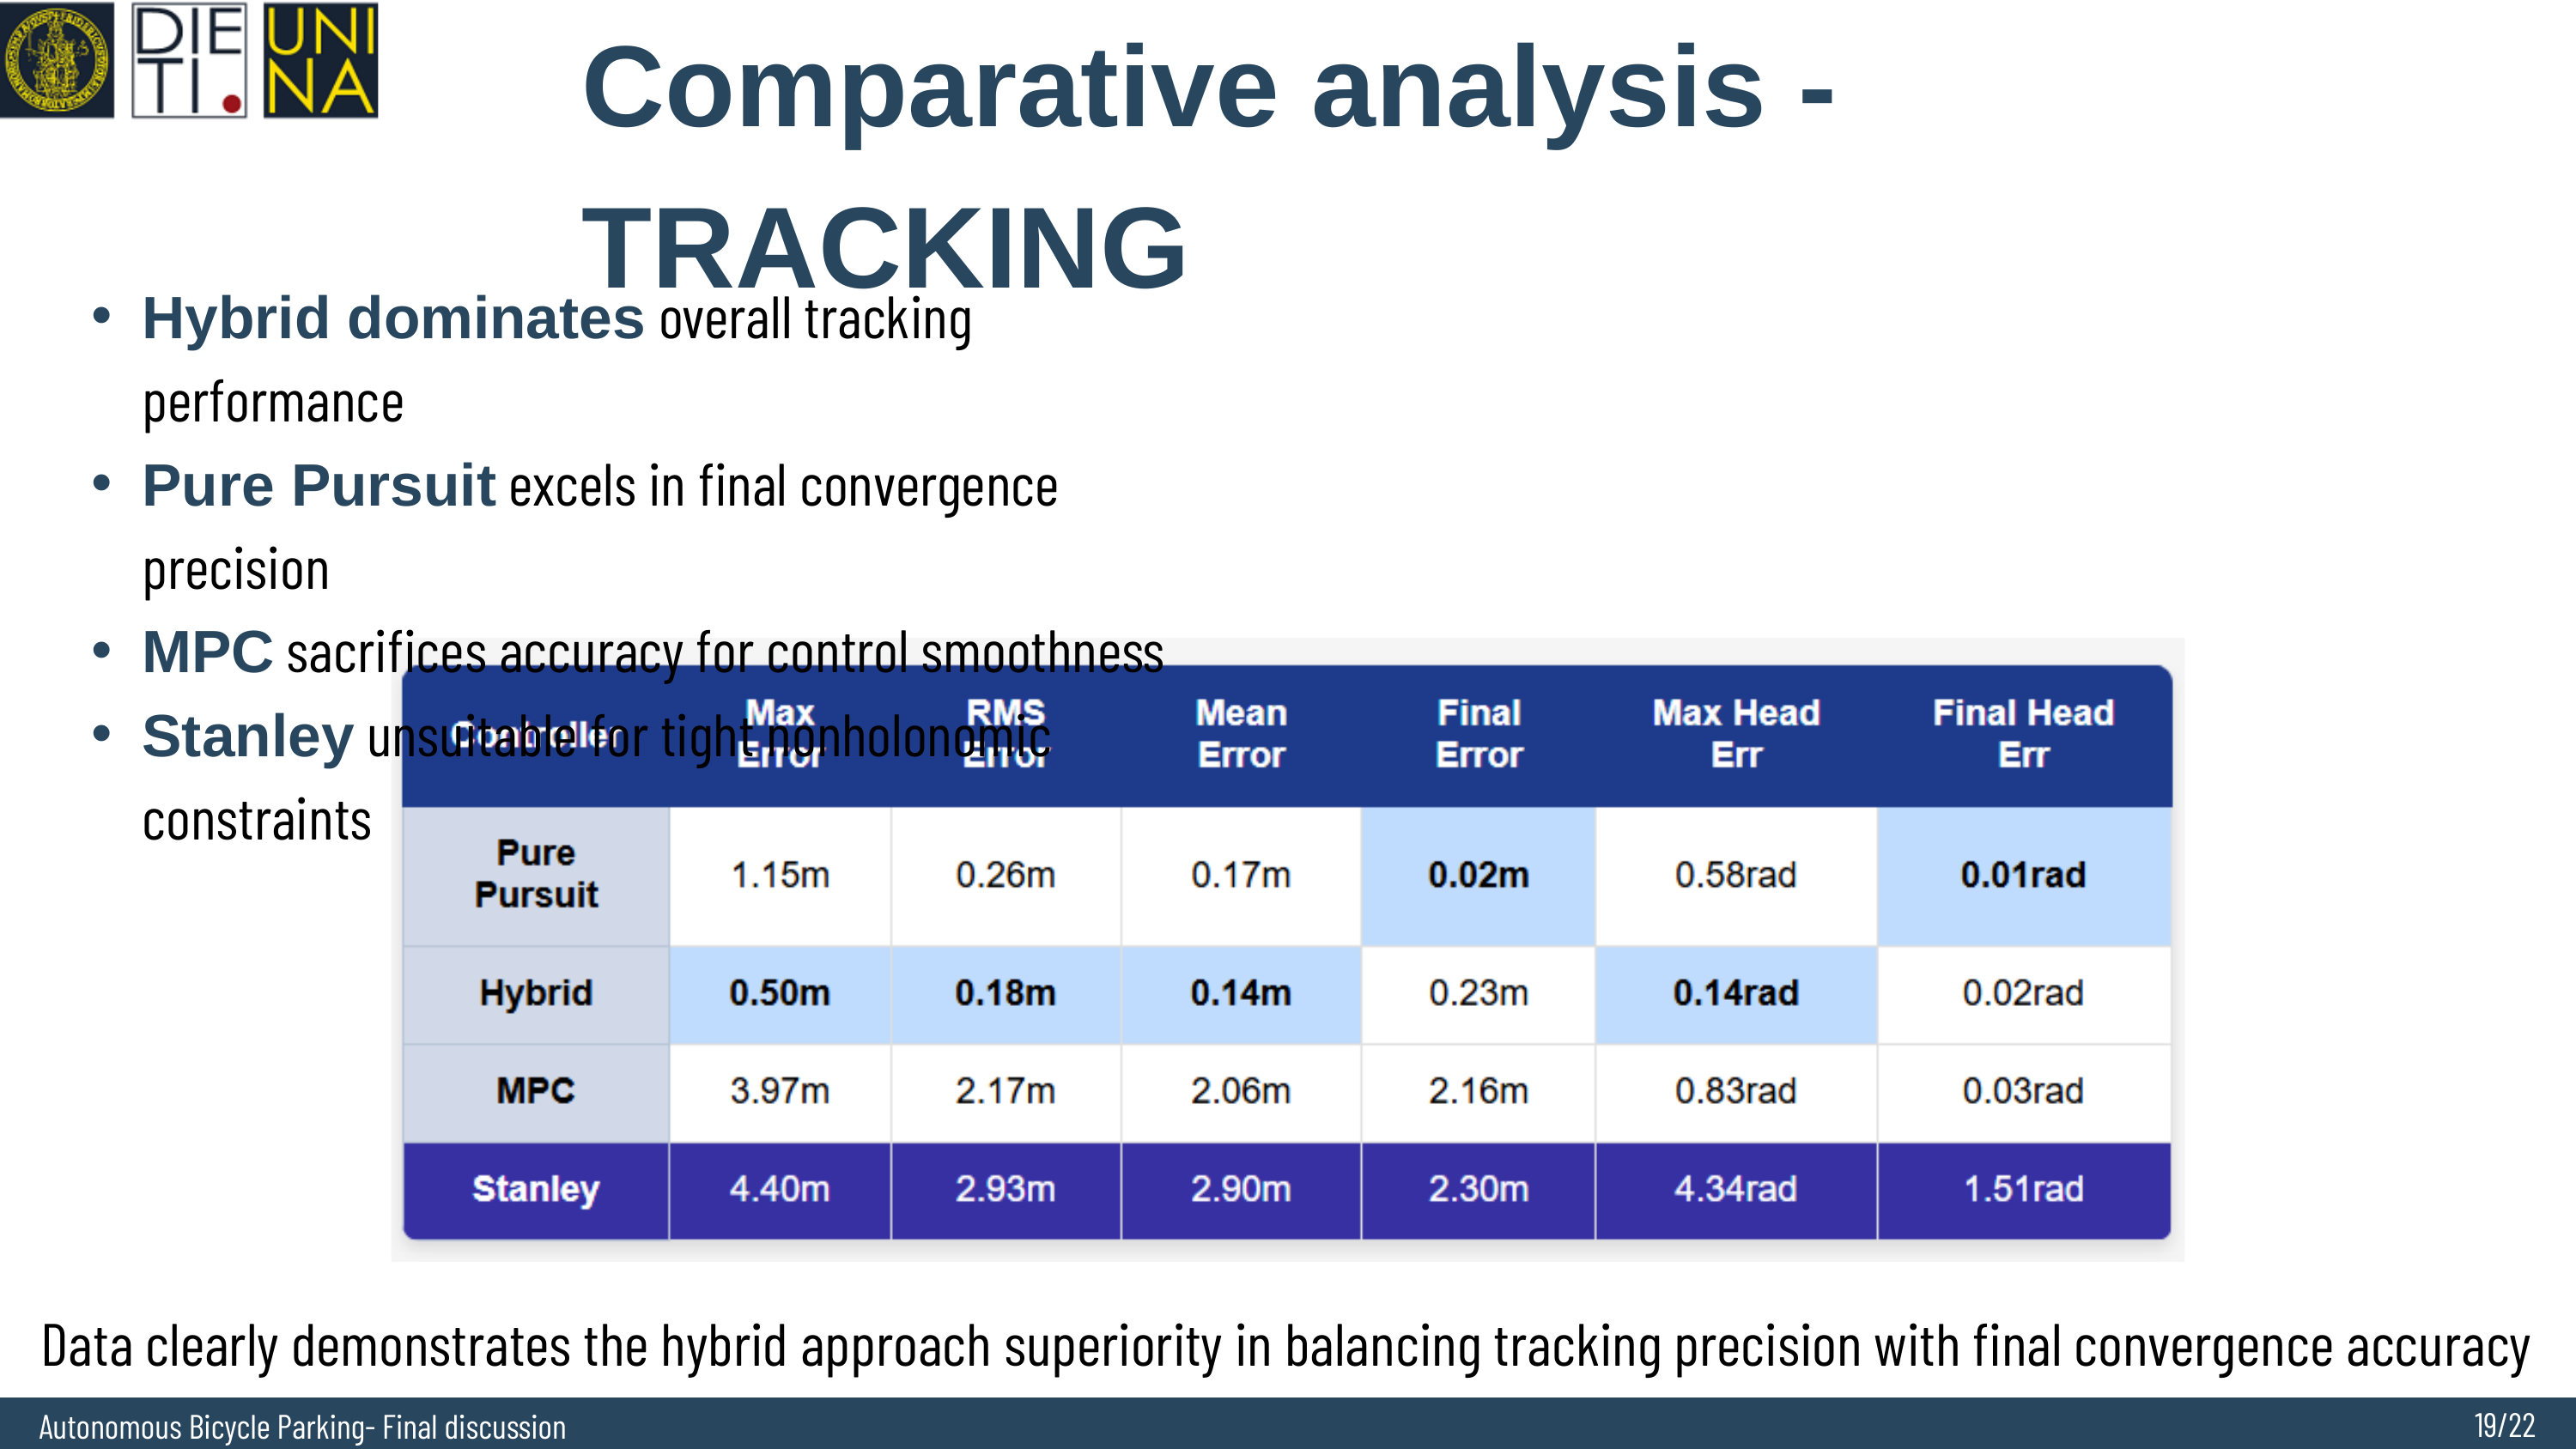

Comparative analysis - TRACKING
Hybrid dominates overall tracking performance
Pure Pursuit excels in final convergence precision
MPC sacrifices accuracy for control smoothness
Stanley unsuitable for tight nonholonomic constraints

Data clearly demonstrates the hybrid approach superiority in balancing tracking precision with final convergence accuracy
19/22

Autonomous Bicycle Parking- Final discussion